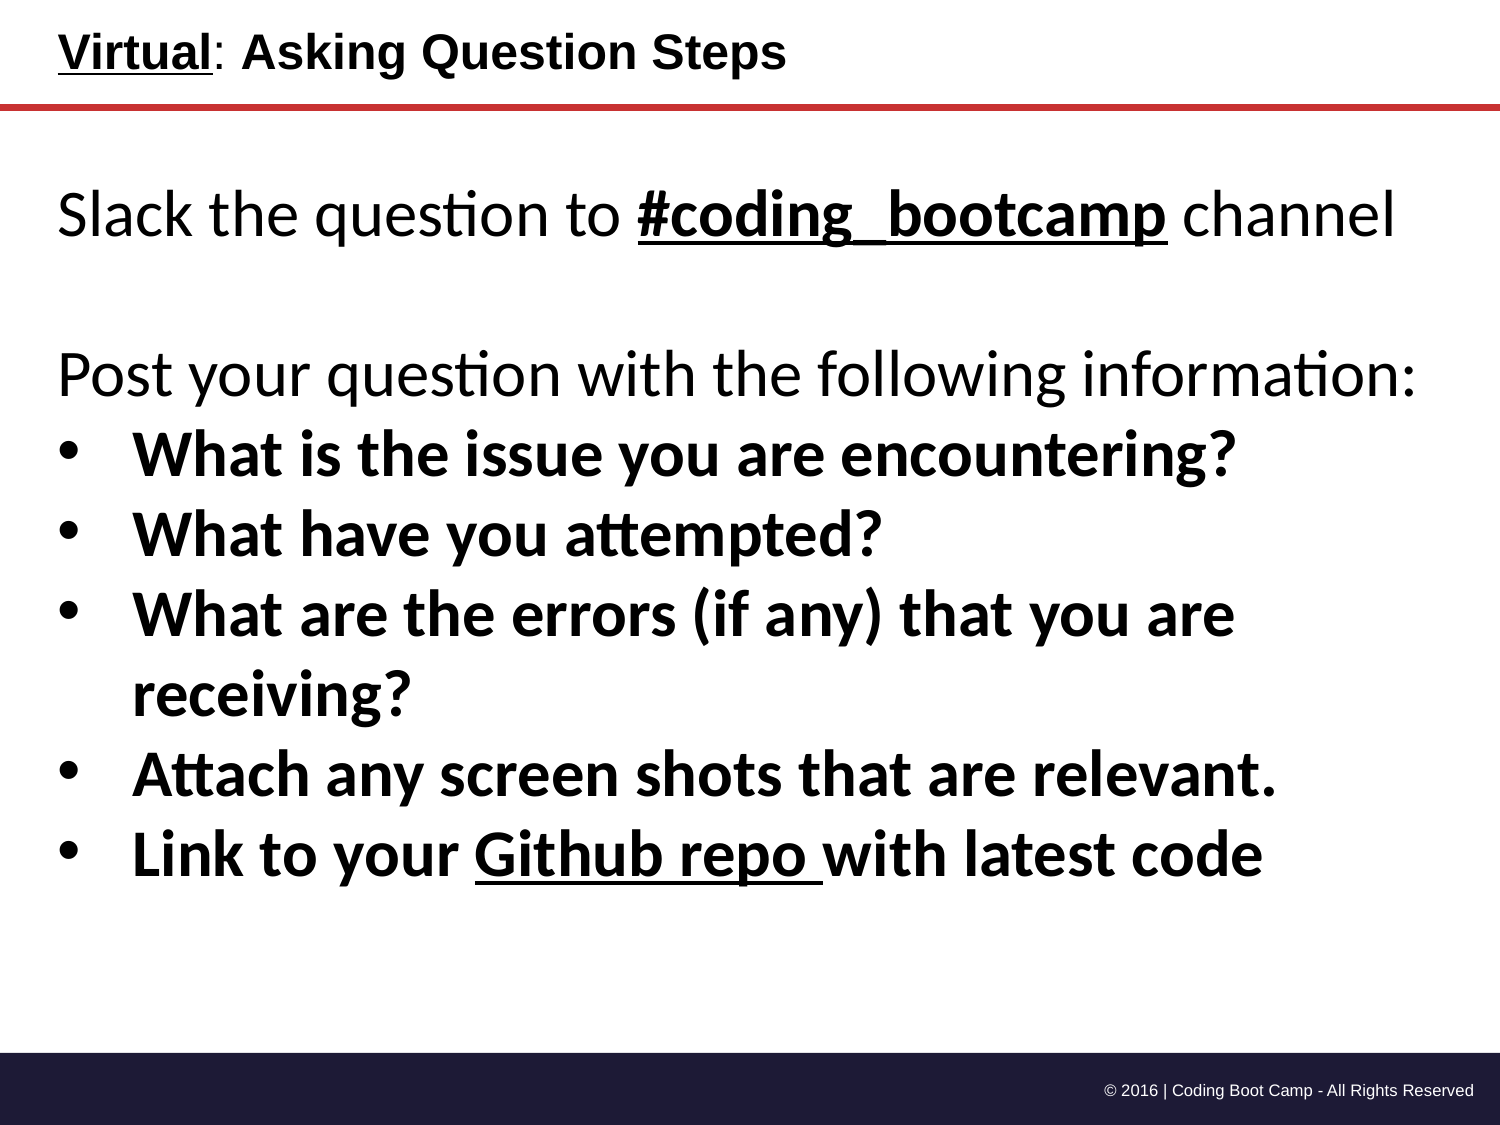

# Virtual: Asking Question Steps
Slack the question to #coding_bootcamp channel

Post your question with the following information:
What is the issue you are encountering?
What have you attempted?
What are the errors (if any) that you are receiving?
Attach any screen shots that are relevant.
Link to your Github repo with latest code